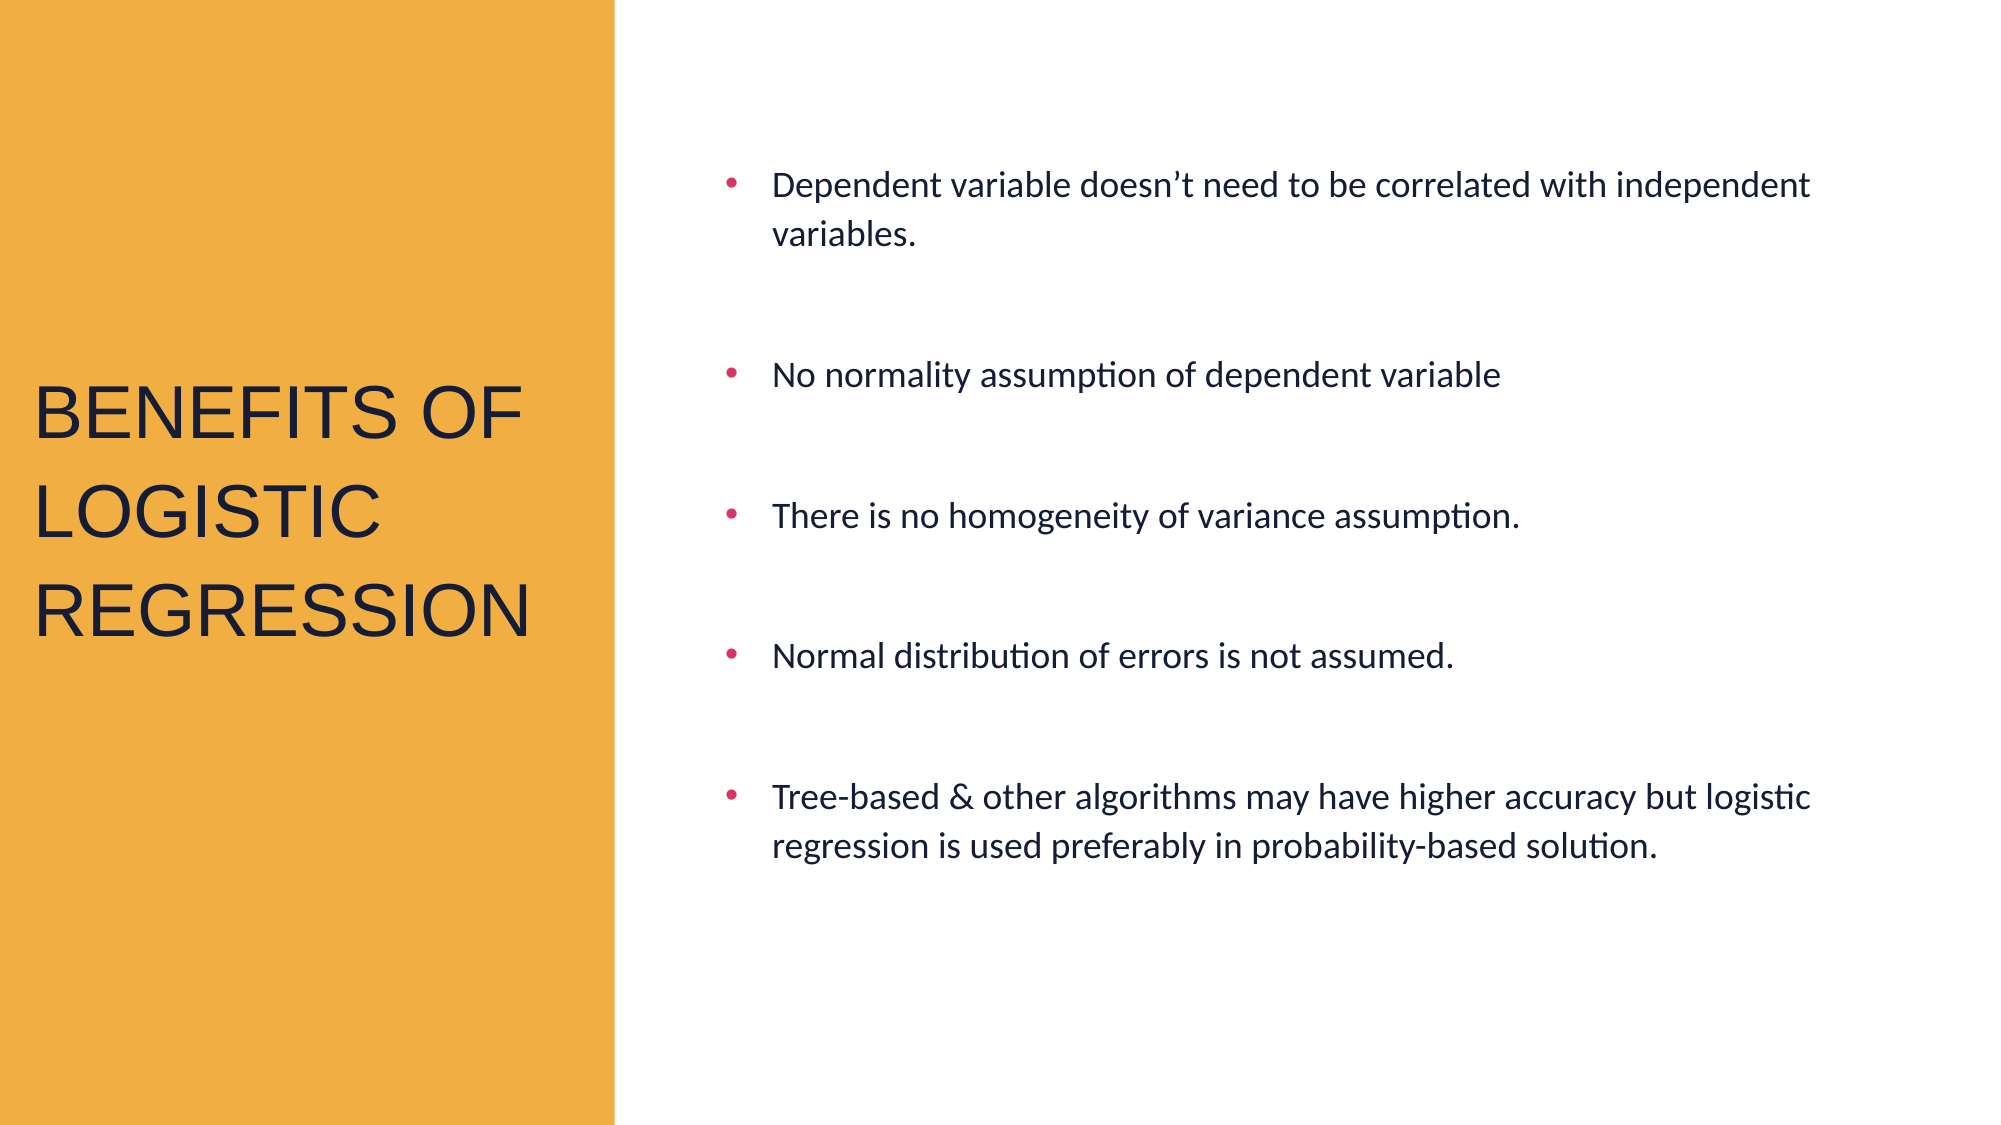

Dependent variable doesn’t need to be correlated with independent variables.

No normality assumption of dependent variable

There is no homogeneity of variance assumption.

Normal distribution of errors is not assumed.

Tree-based & other algorithms may have higher accuracy but logistic regression is used preferably in probability-based solution.

BENEFITS OF LOGISTIC REGRESSION